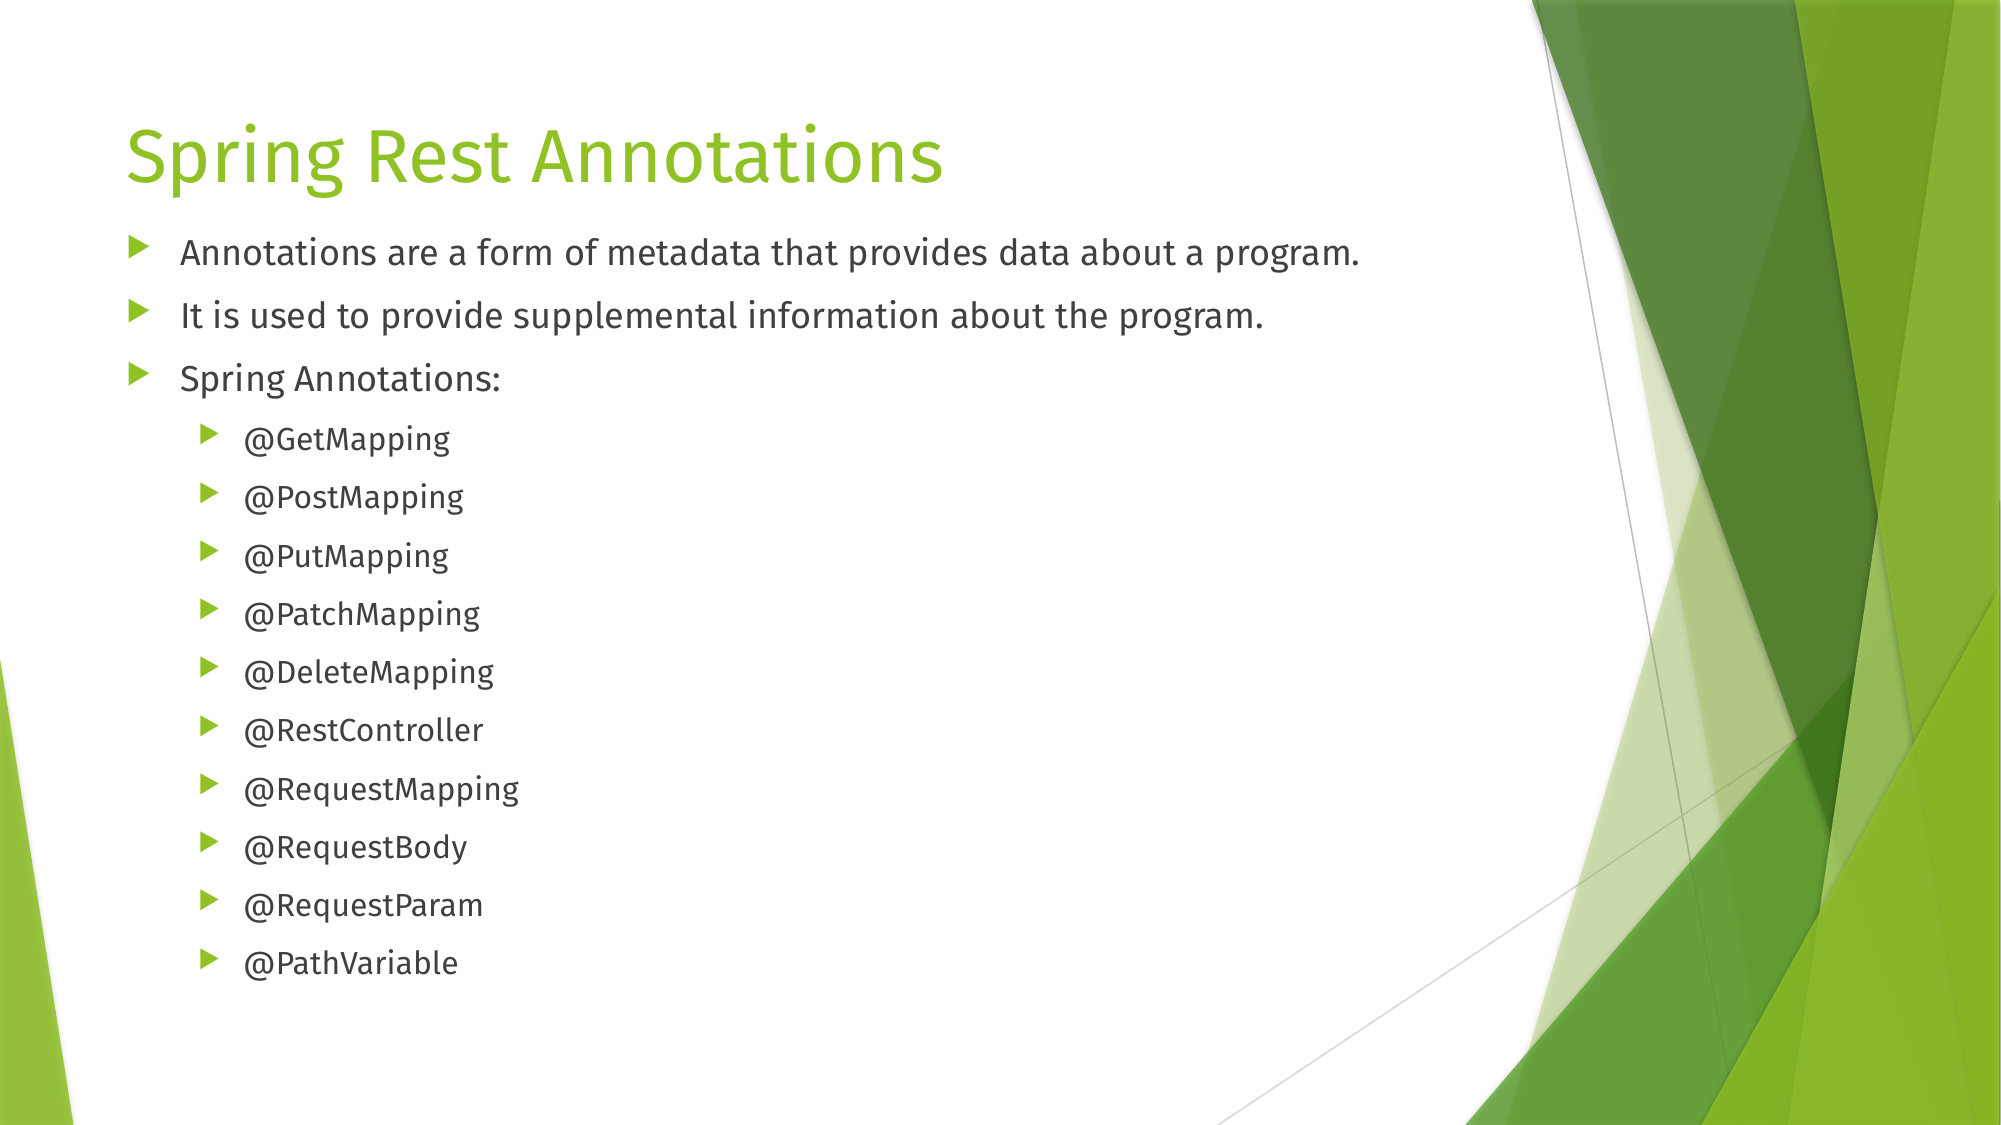

# Spring Rest Annotations
Annotations are a form of metadata that provides data about a program.
It is used to provide supplemental information about the program.
Spring Annotations:
@GetMapping
@PostMapping
@PutMapping
@PatchMapping
@DeleteMapping
@RestController
@RequestMapping
@RequestBody
@RequestParam
@PathVariable